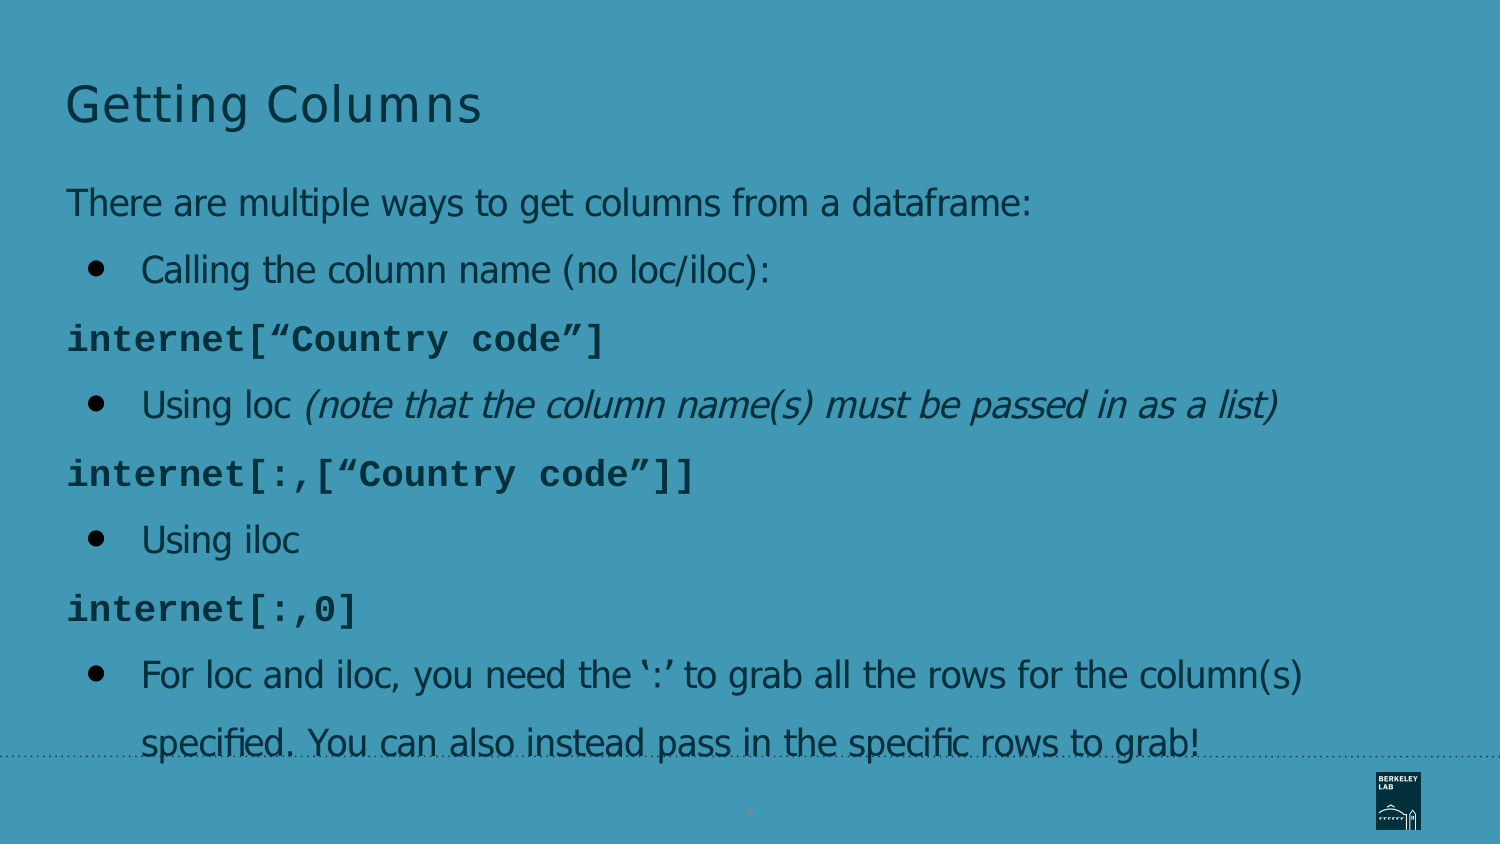

# Getting Columns
There are multiple ways to get columns from a dataframe:
Calling the column name (no loc/iloc):
internet[“Country code”]
Using loc (note that the column name(s) must be passed in as a list)
internet[:,[“Country code”]]
Using iloc
internet[:,0]
For loc and iloc, you need the ‘:’ to grab all the rows for the column(s) specified. You can also instead pass in the specific rows to grab!
6